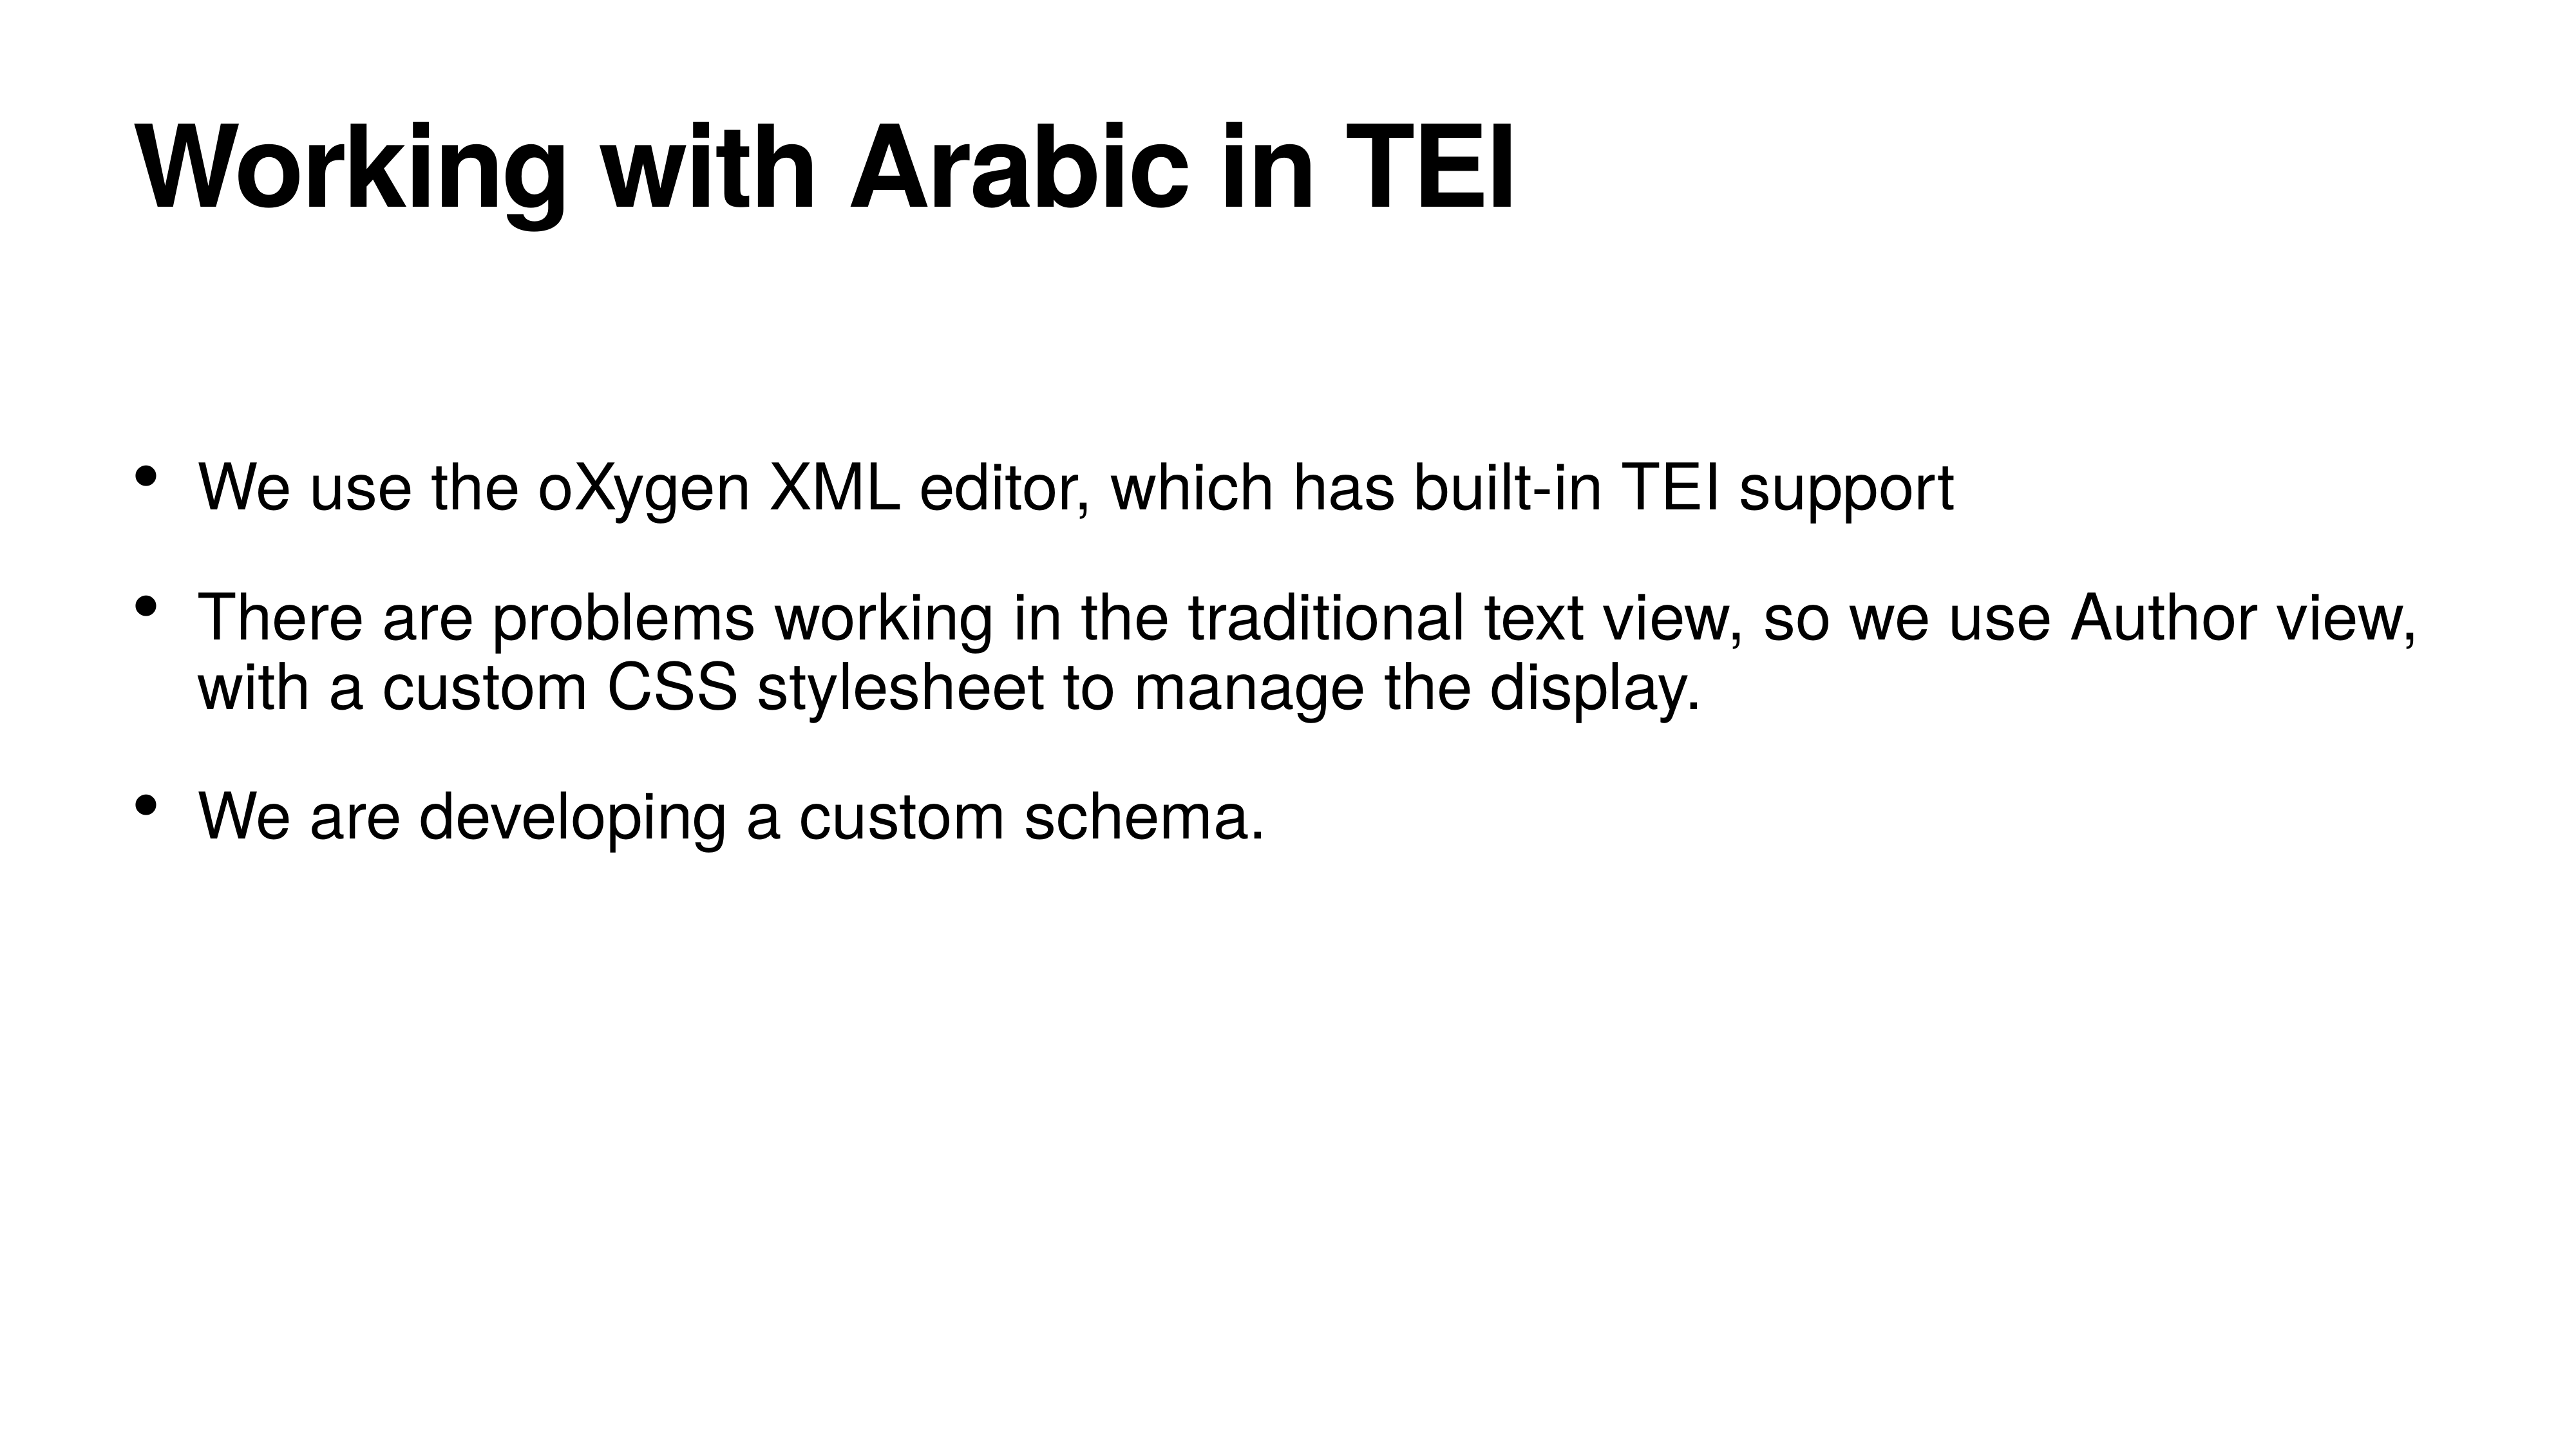

# Working with Arabic in TEI

We use the oXygen XML editor, which has built-in TEI support
There are problems working in the traditional text view, so we use Author view, with a custom CSS stylesheet to manage the display.
We are developing a custom schema.